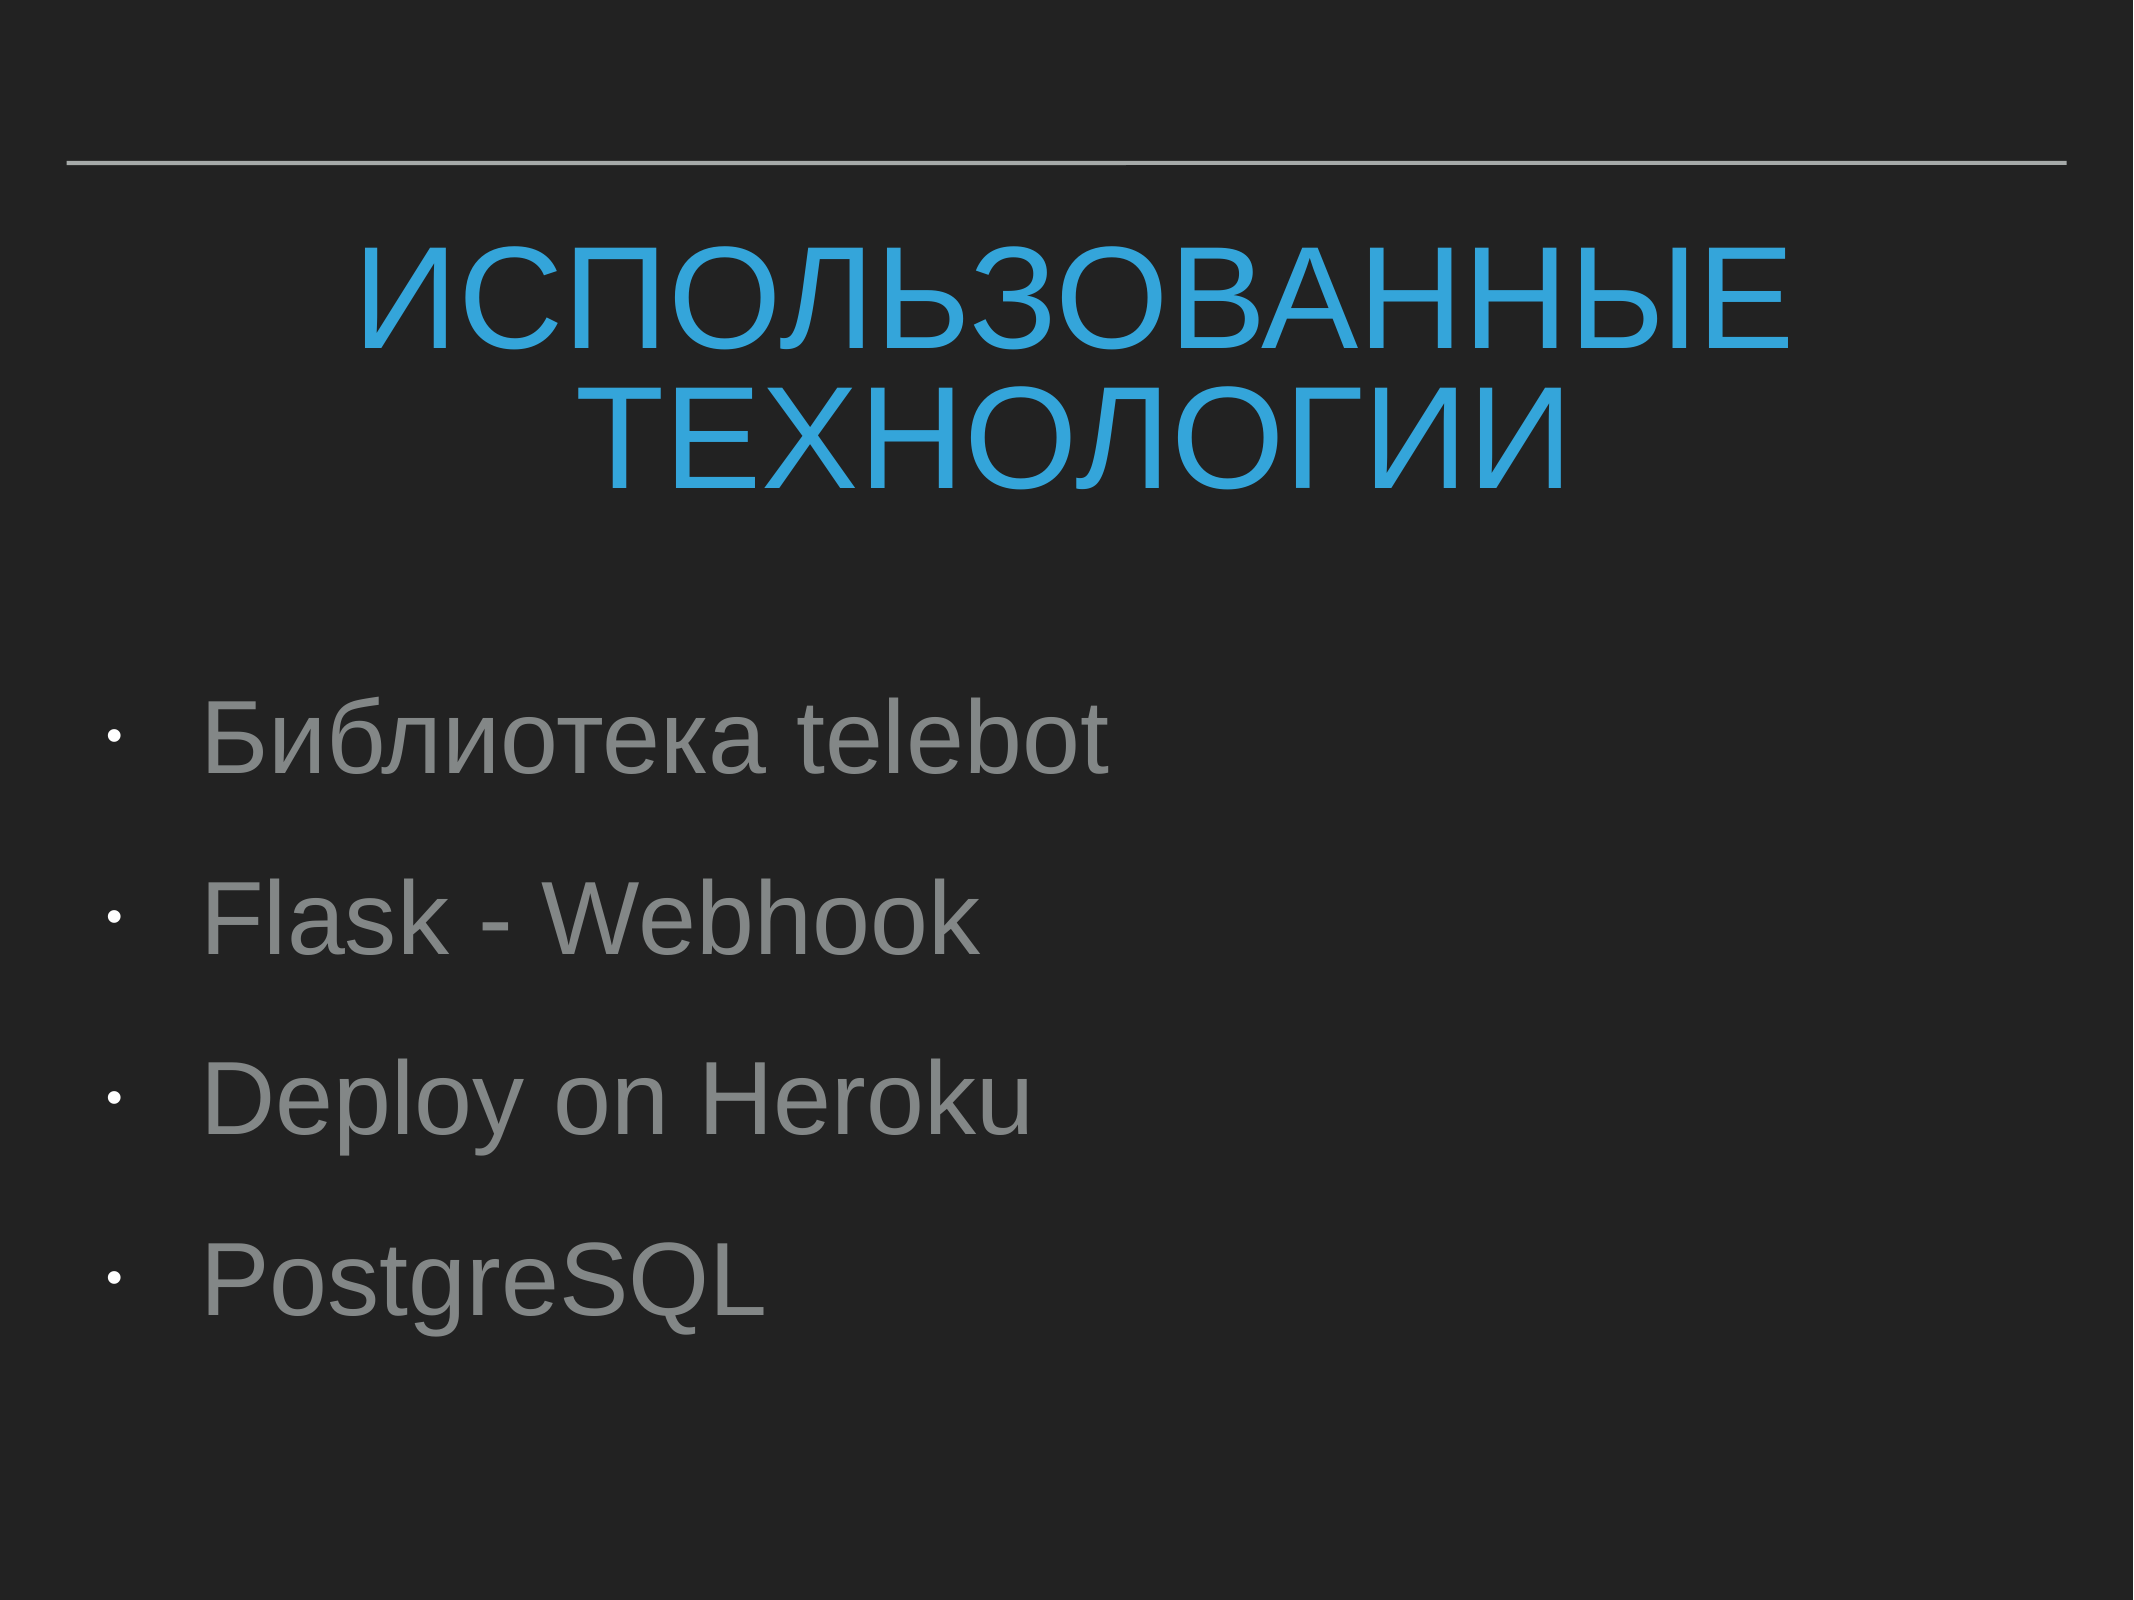

# Использованные технологии
Библиотека telebot
Flask - Webhook
Deploy on Heroku
PostgreSQL